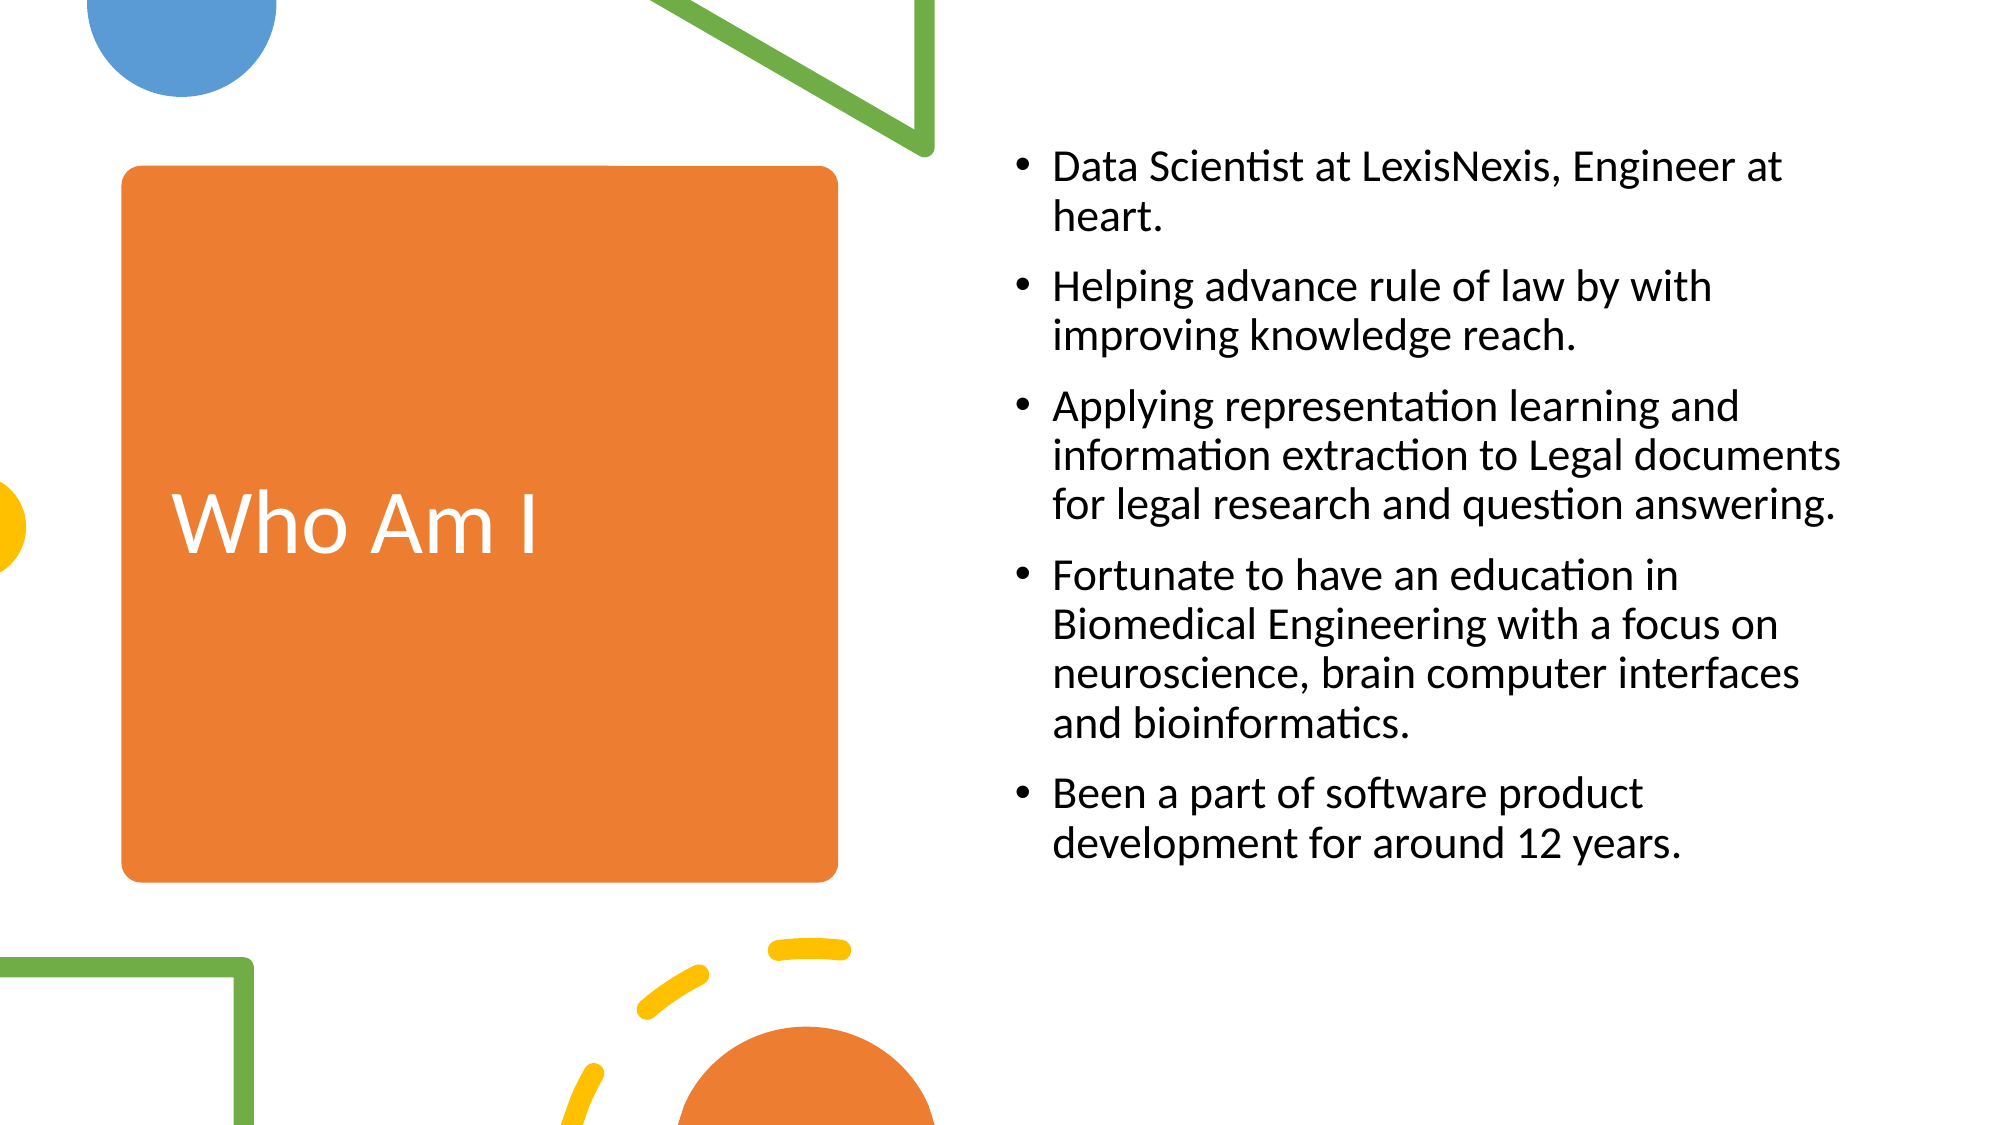

Data Scientist at LexisNexis, Engineer at heart.
Helping advance rule of law by with improving knowledge reach.
Applying representation learning and information extraction to Legal documents for legal research and question answering.
Fortunate to have an education in Biomedical Engineering with a focus on neuroscience, brain computer interfaces and bioinformatics.
Been a part of software product development for around 12 years.

# Who Am I